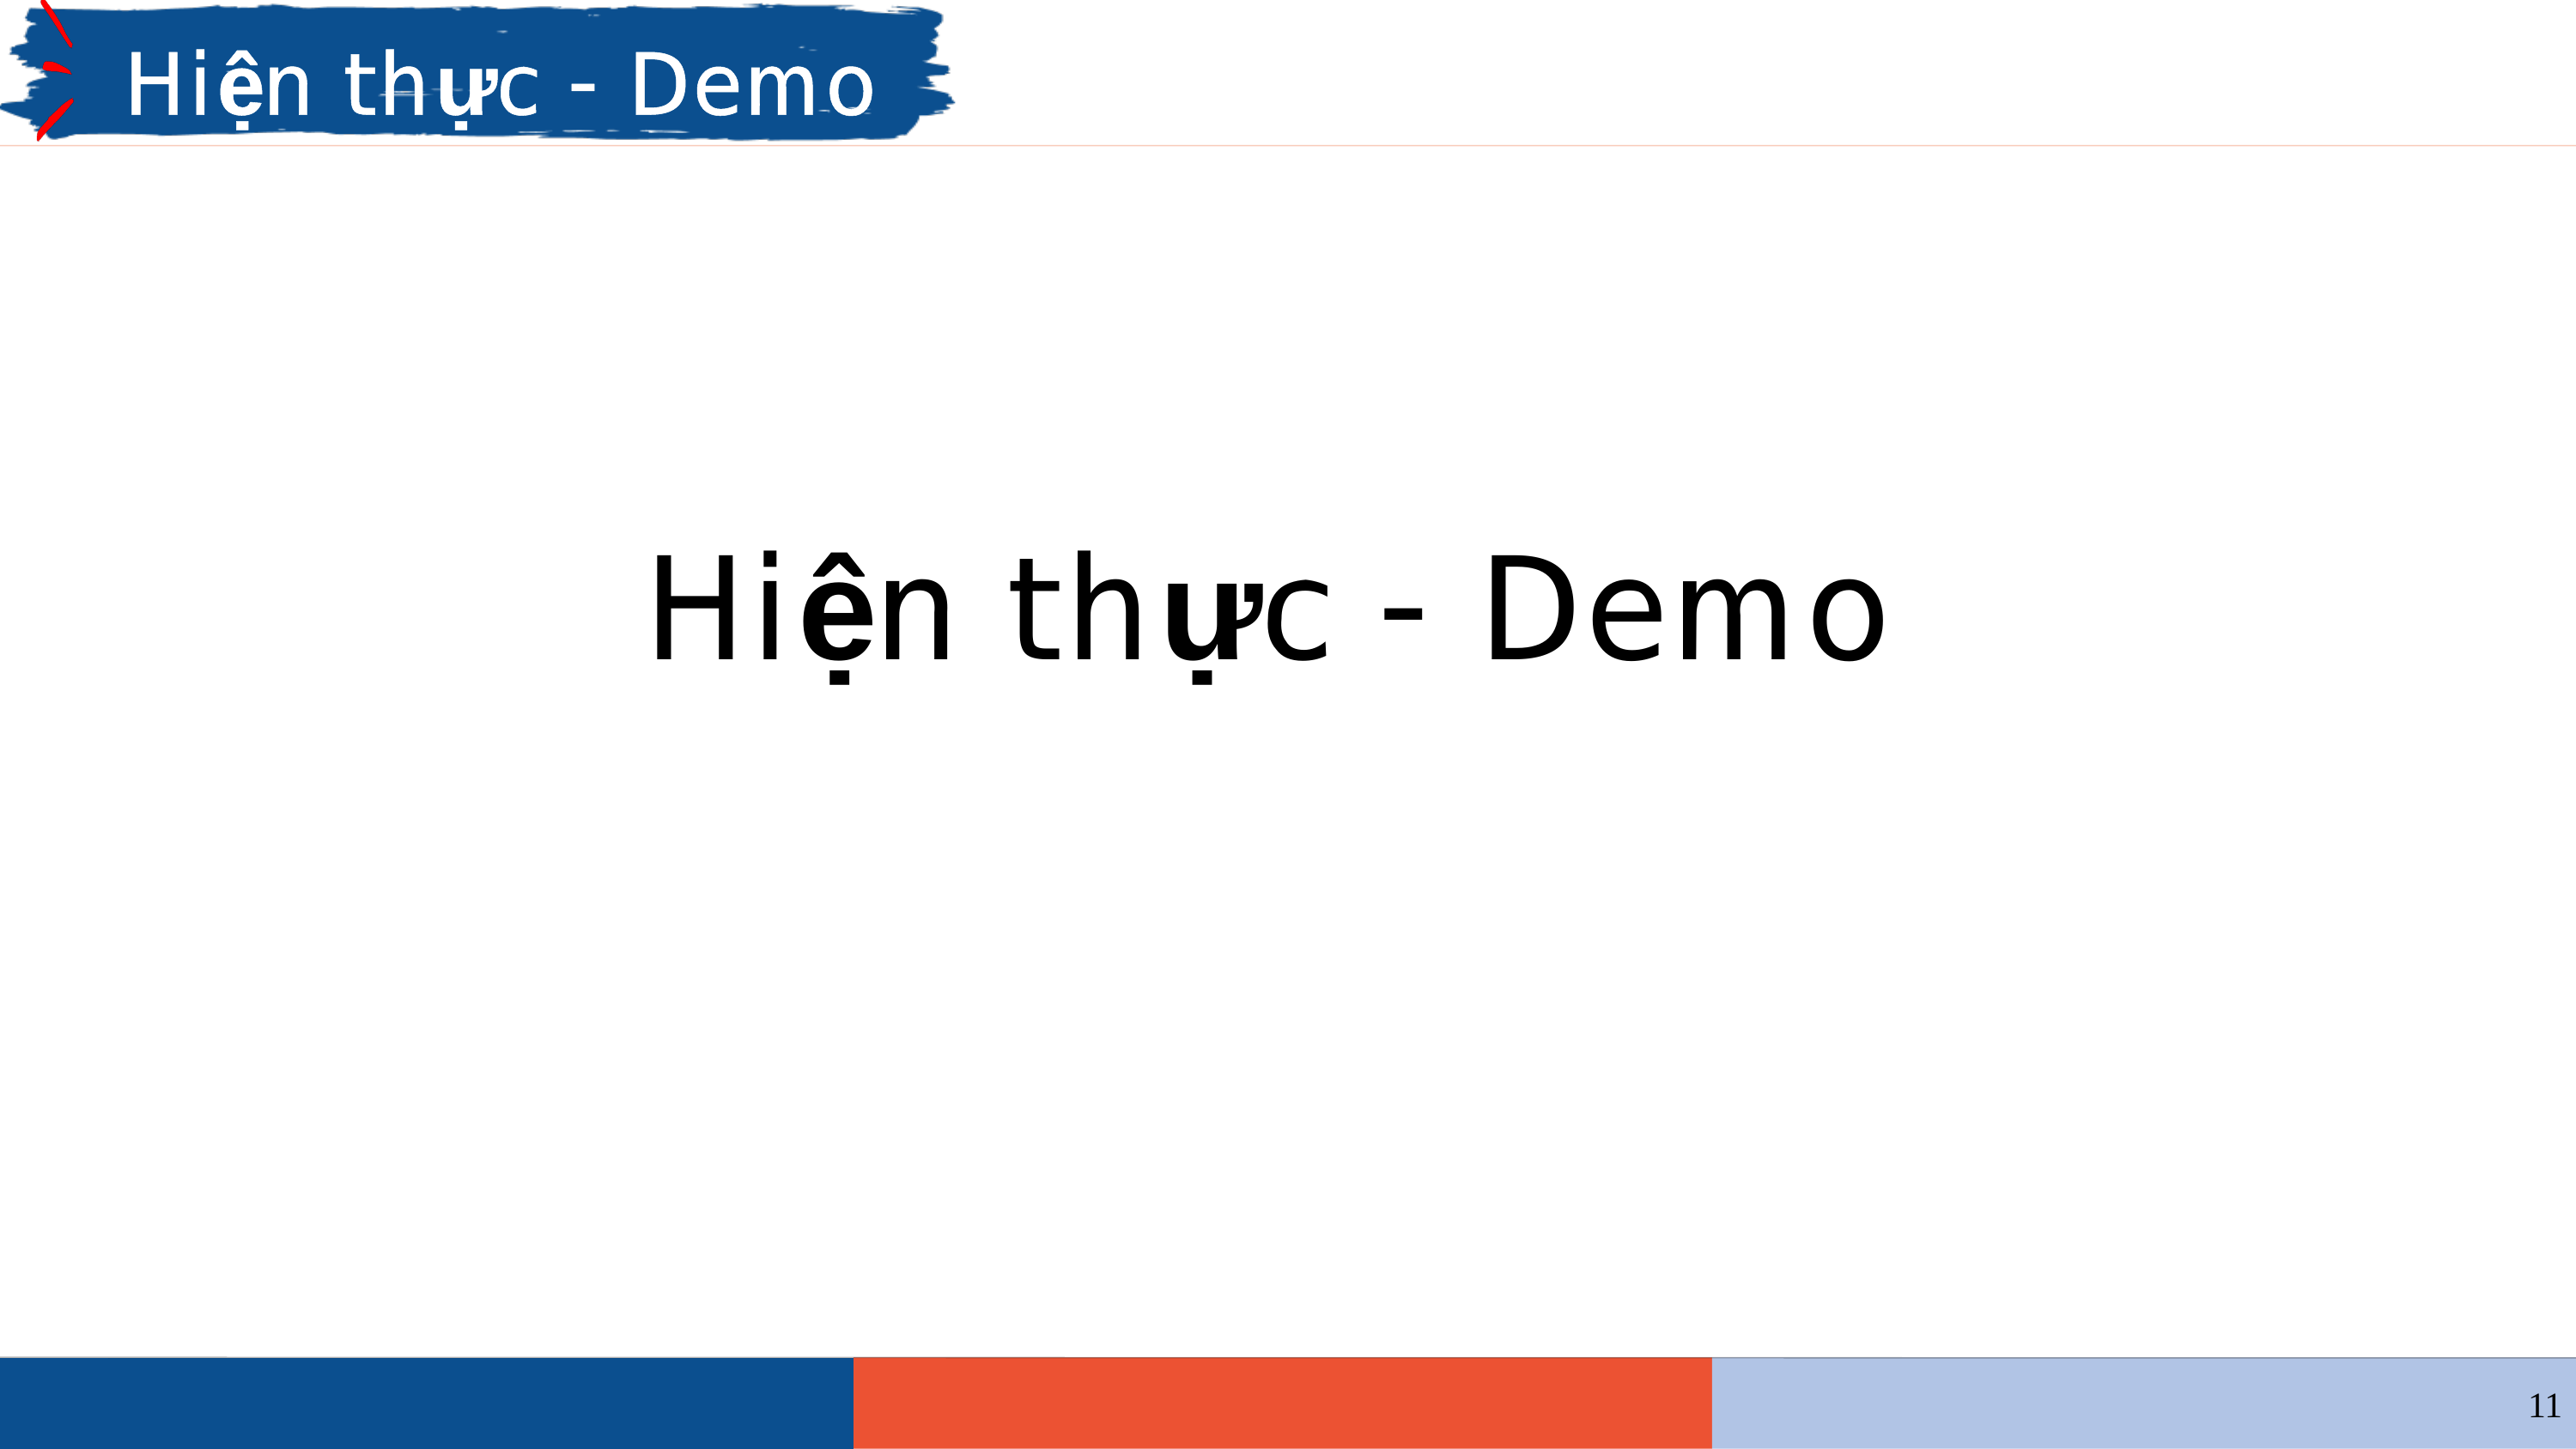

Hiện thực - Demo
Hiện thực - Demo
11